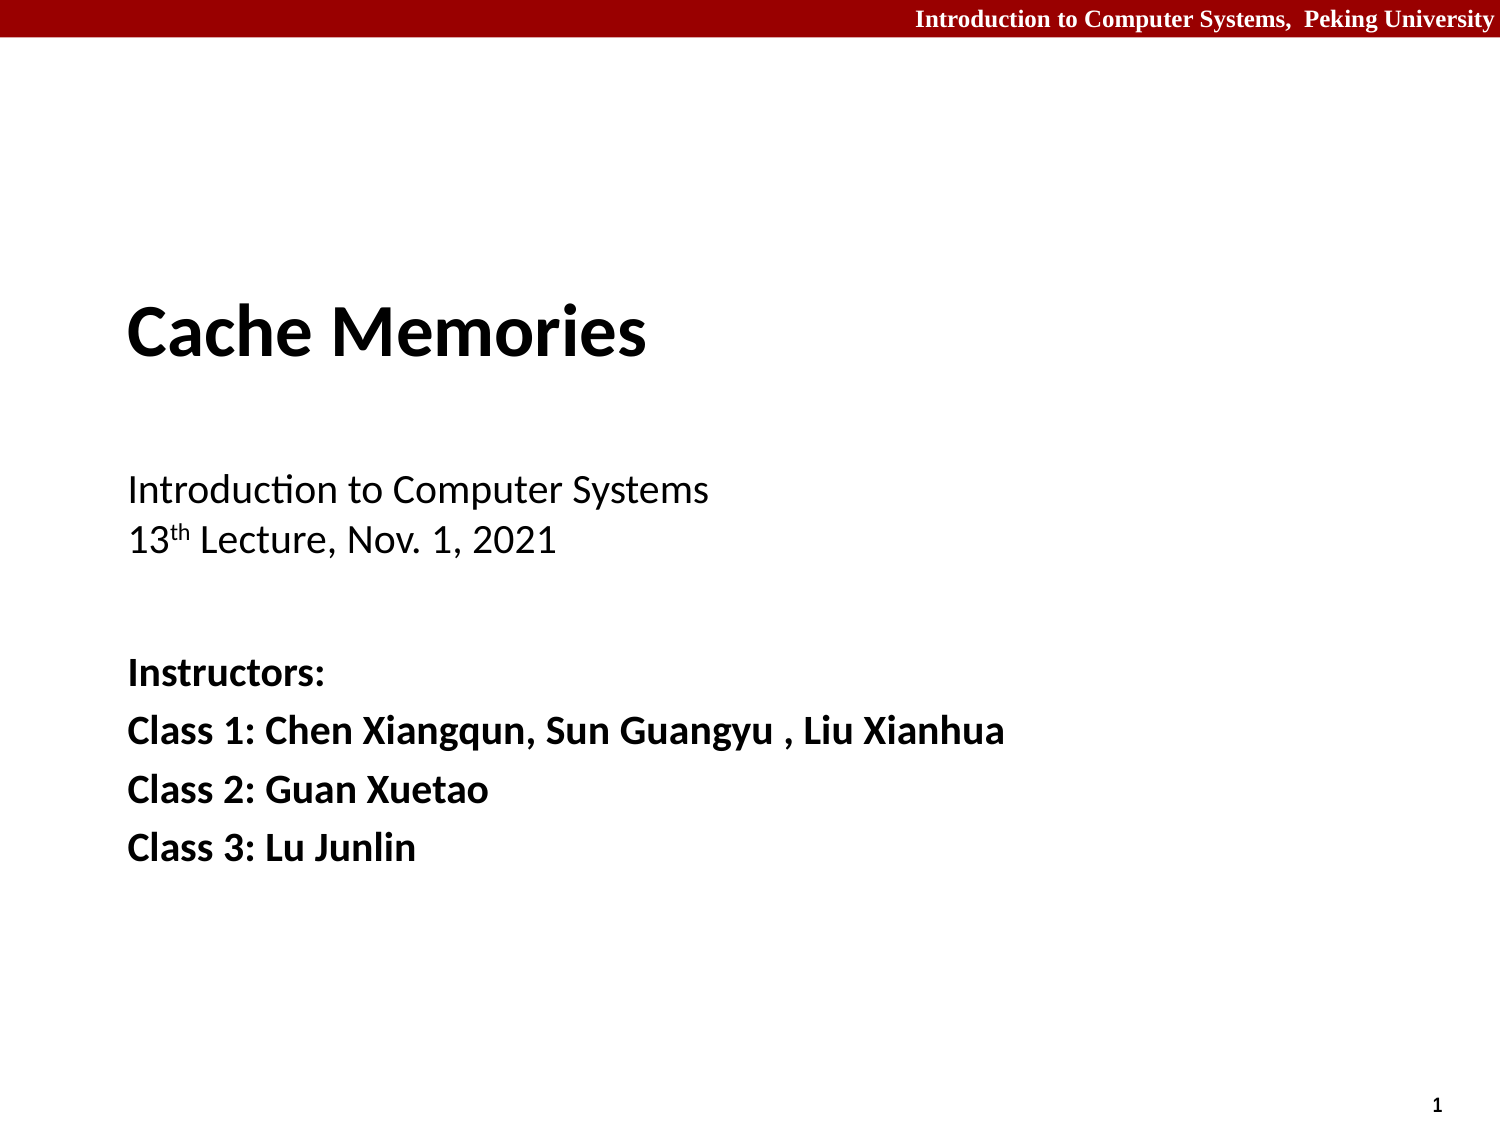

# Cache Memories Introduction to Computer Systems 13th Lecture, Nov. 1, 2021
Instructors:
Class 1: Chen Xiangqun, Sun Guangyu , Liu Xianhua
Class 2: Guan Xuetao
Class 3: Lu Junlin